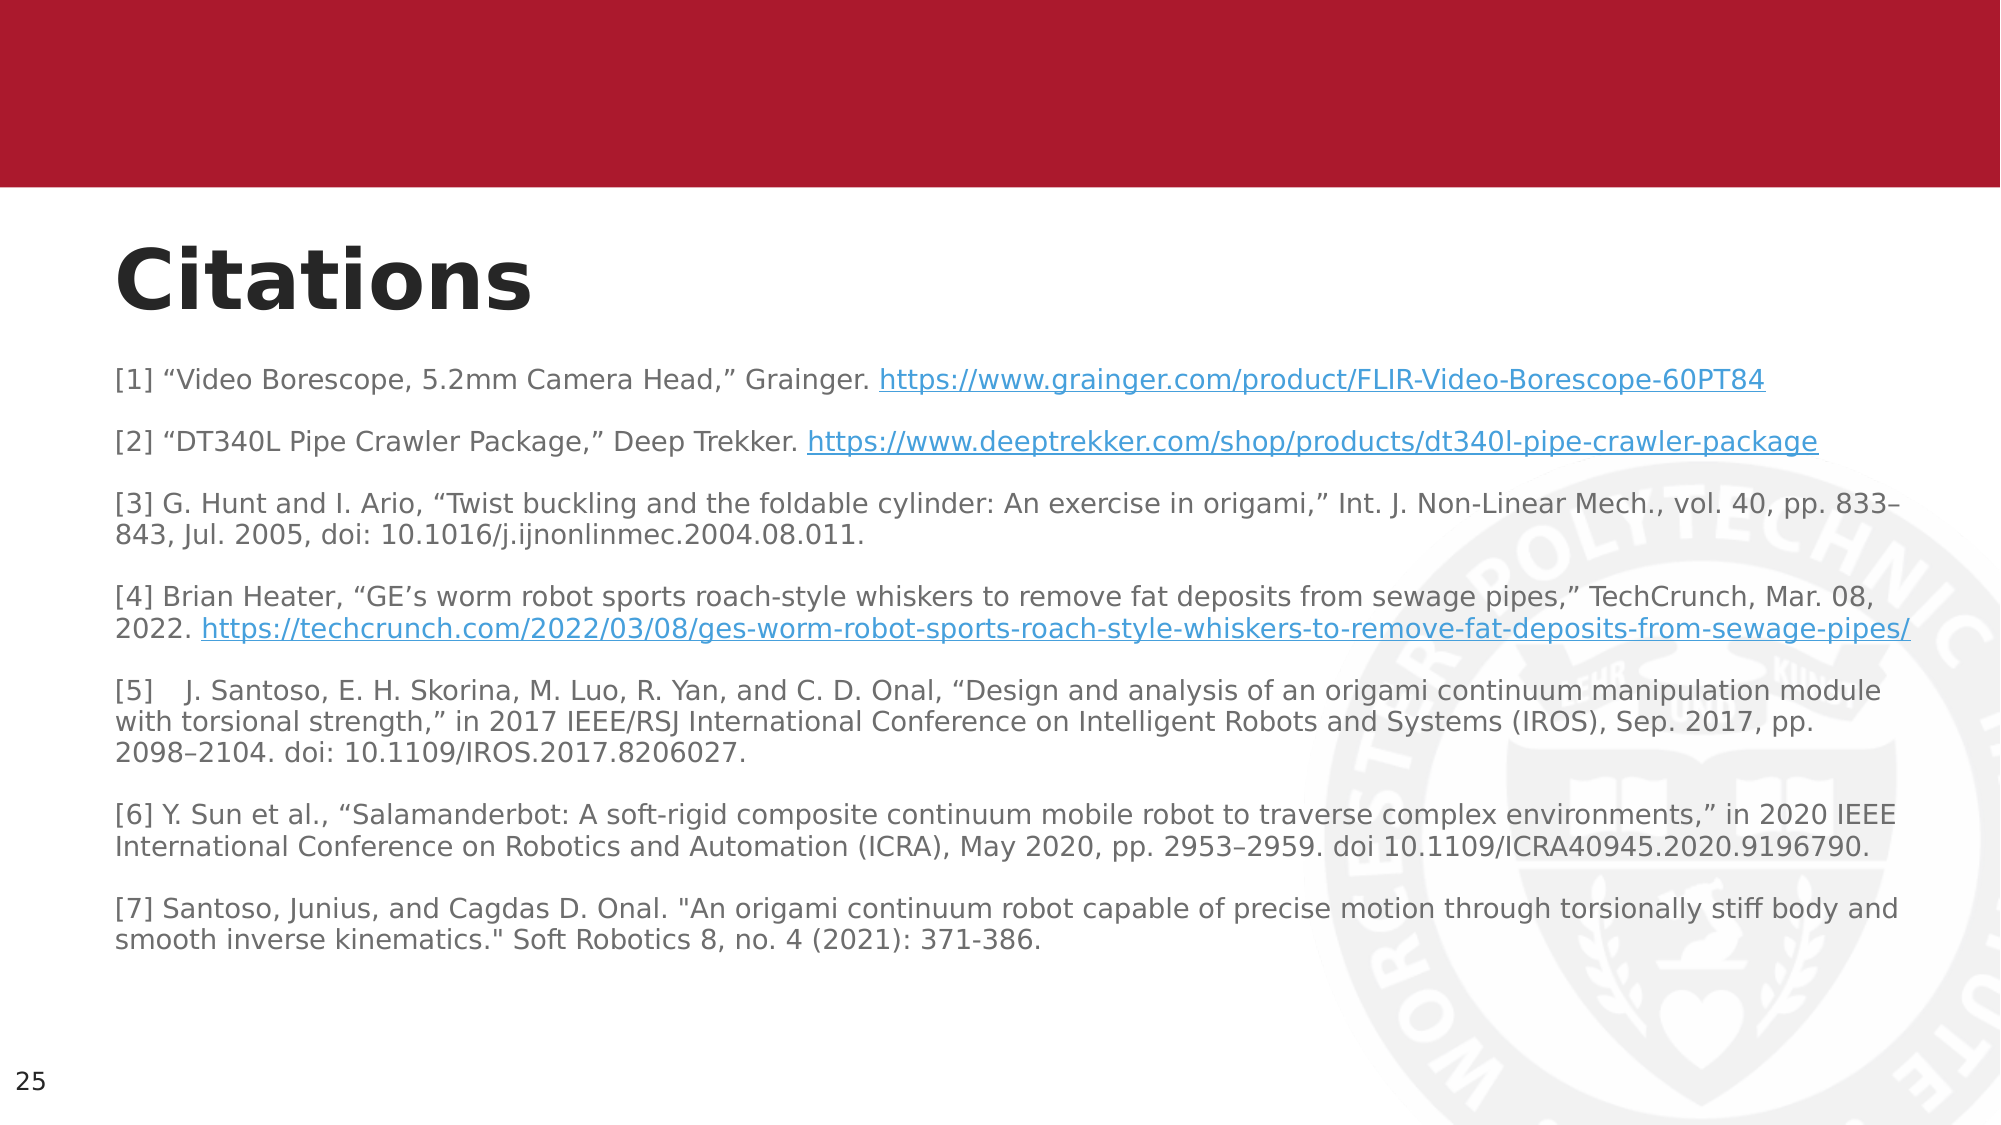

# Citations
[1] “Video Borescope, 5.2mm Camera Head,” Grainger. https://www.grainger.com/product/FLIR-Video-Borescope-60PT84

[2] “DT340L Pipe Crawler Package,” Deep Trekker. https://www.deeptrekker.com/shop/products/dt340l-pipe-crawler-package

[3] G. Hunt and I. Ario, “Twist buckling and the foldable cylinder: An exercise in origami,” Int. J. Non-Linear Mech., vol. 40, pp. 833–843, Jul. 2005, doi: 10.1016/j.ijnonlinmec.2004.08.011.

[4] Brian Heater, “GE’s worm robot sports roach-style whiskers to remove fat deposits from sewage pipes,” TechCrunch, Mar. 08, 2022. https://techcrunch.com/2022/03/08/ges-worm-robot-sports-roach-style-whiskers-to-remove-fat-deposits-from-sewage-pipes/

[5] 	J. Santoso, E. H. Skorina, M. Luo, R. Yan, and C. D. Onal, “Design and analysis of an origami continuum manipulation module with torsional strength,” in 2017 IEEE/RSJ International Conference on Intelligent Robots and Systems (IROS), Sep. 2017, pp. 2098–2104. doi: 10.1109/IROS.2017.8206027.

[6] Y. Sun et al., “Salamanderbot: A soft-rigid composite continuum mobile robot to traverse complex environments,” in 2020 IEEE International Conference on Robotics and Automation (ICRA), May 2020, pp. 2953–2959. doi 10.1109/ICRA40945.2020.9196790.

[7] Santoso, Junius, and Cagdas D. Onal. "An origami continuum robot capable of precise motion through torsionally stiff body and smooth inverse kinematics." Soft Robotics 8, no. 4 (2021): 371-386.

25